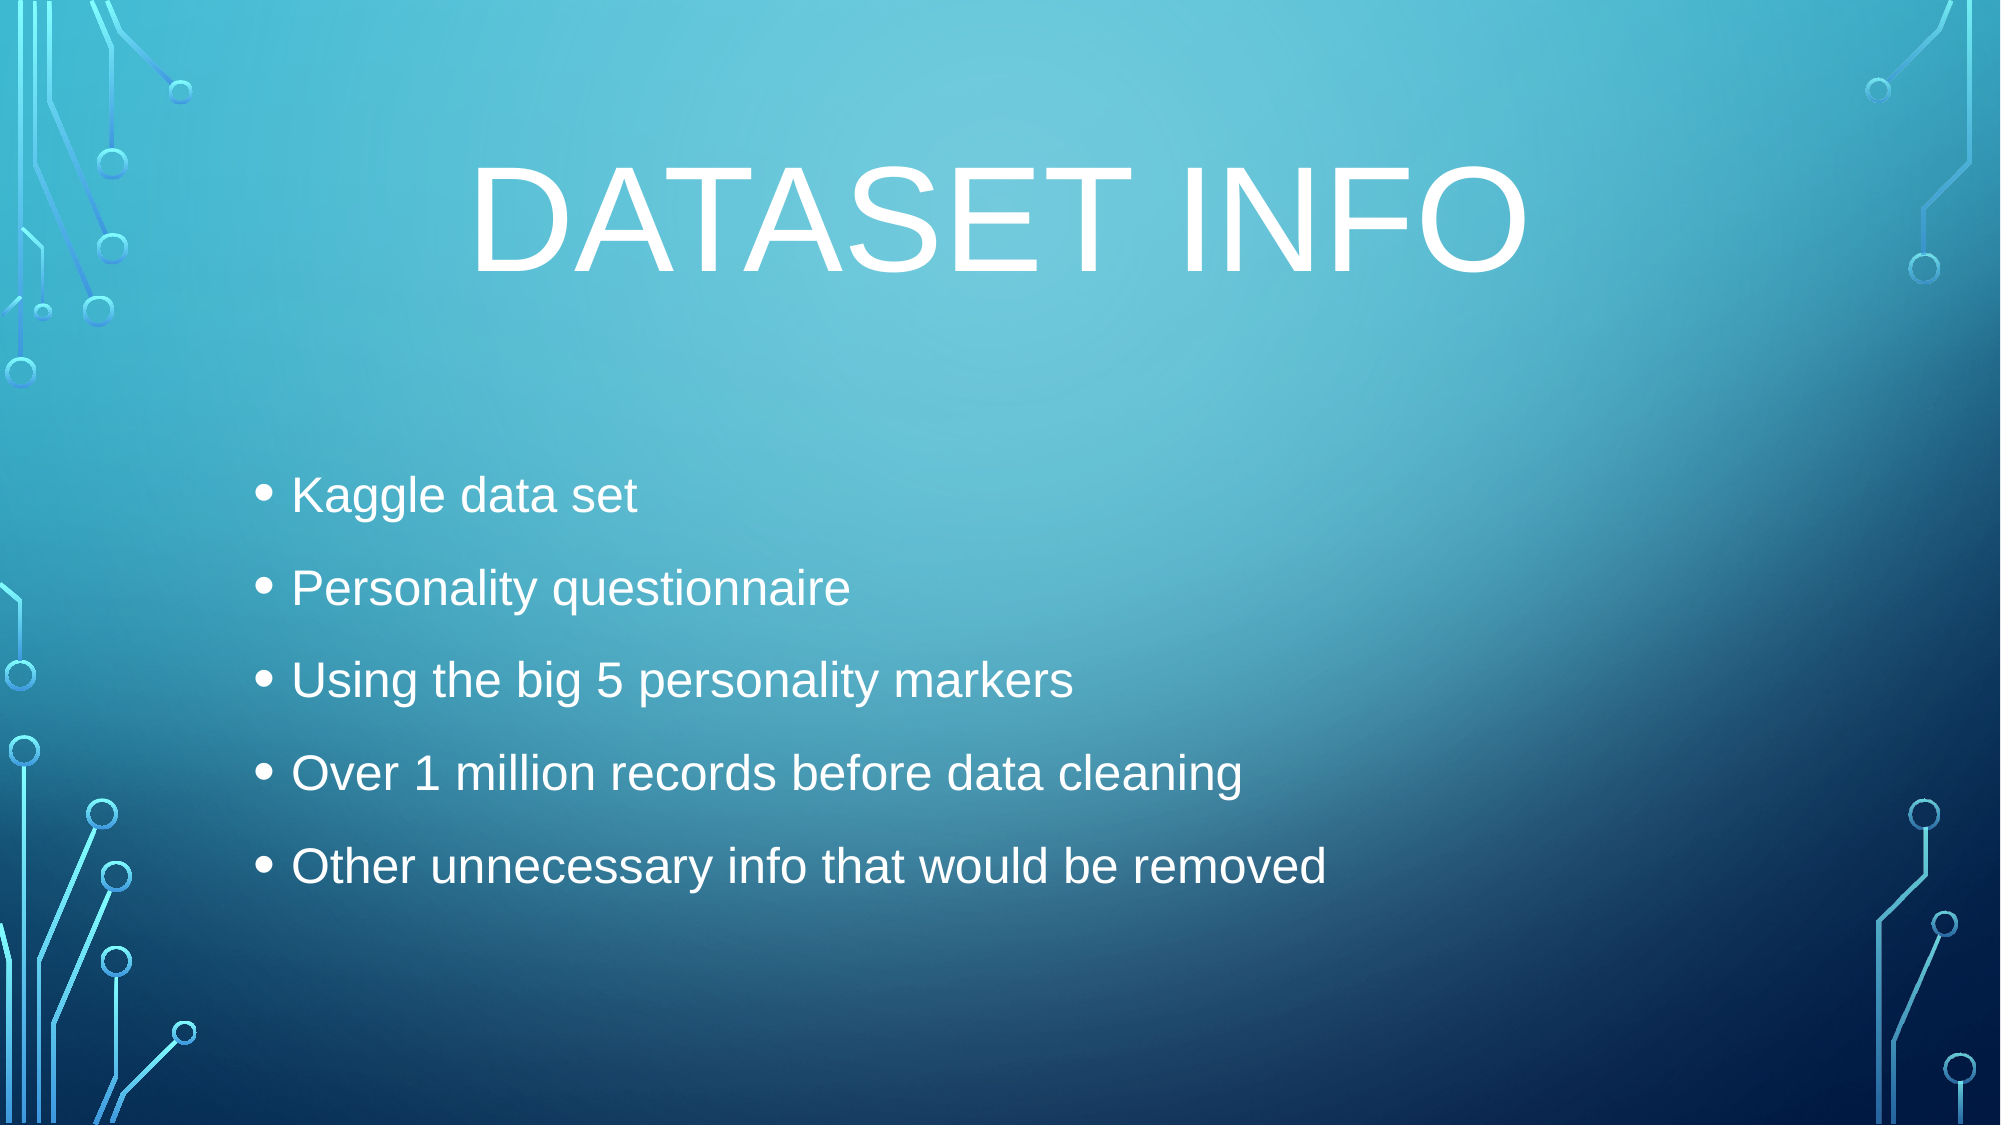

# Dataset info
Kaggle data set
Personality questionnaire
Using the big 5 personality markers
Over 1 million records before data cleaning
Other unnecessary info that would be removed